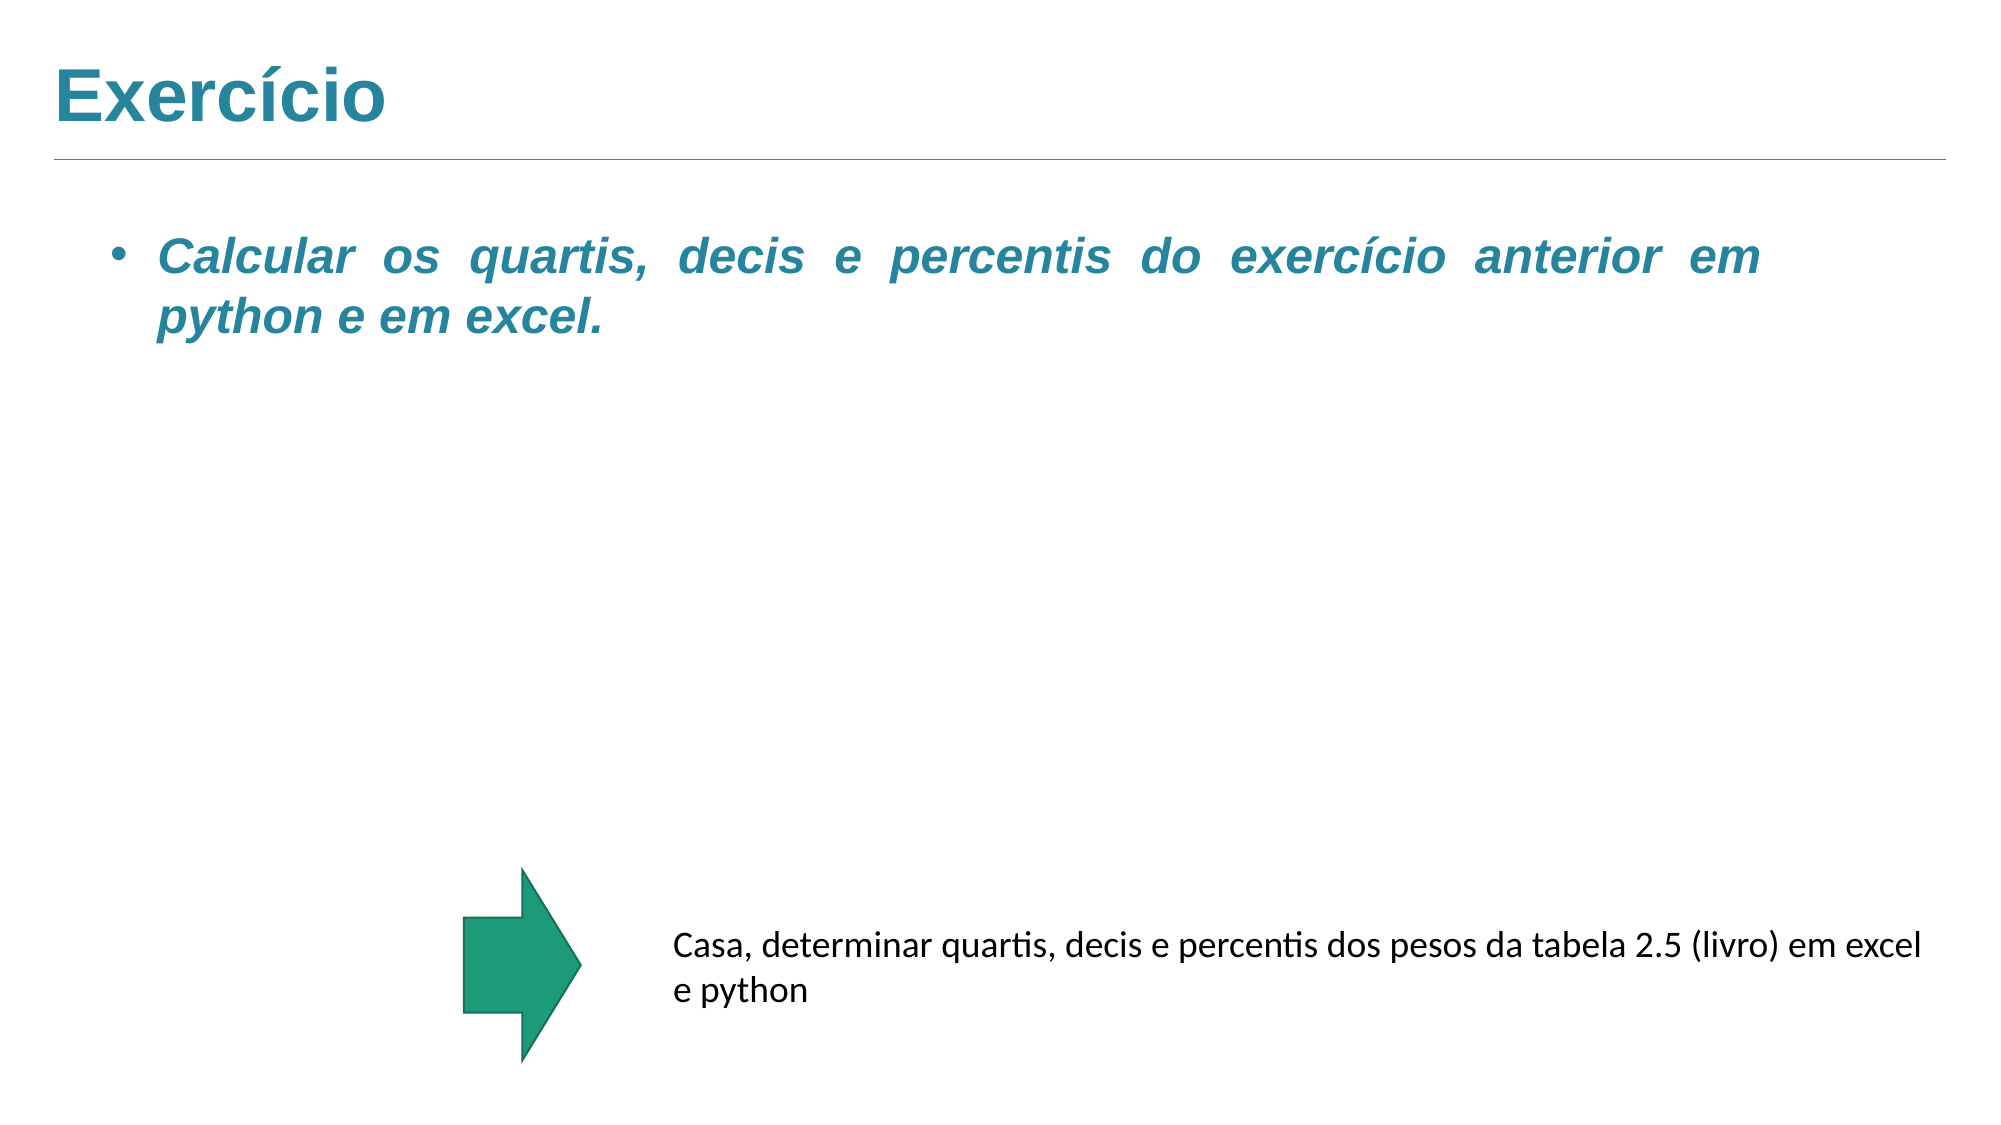

Exercício
Calcular os quartis, decis e percentis do exercício anterior em python e em excel.

Casa, determinar quartis, decis e percentis dos pesos da tabela 2.5 (livro) em excel e python